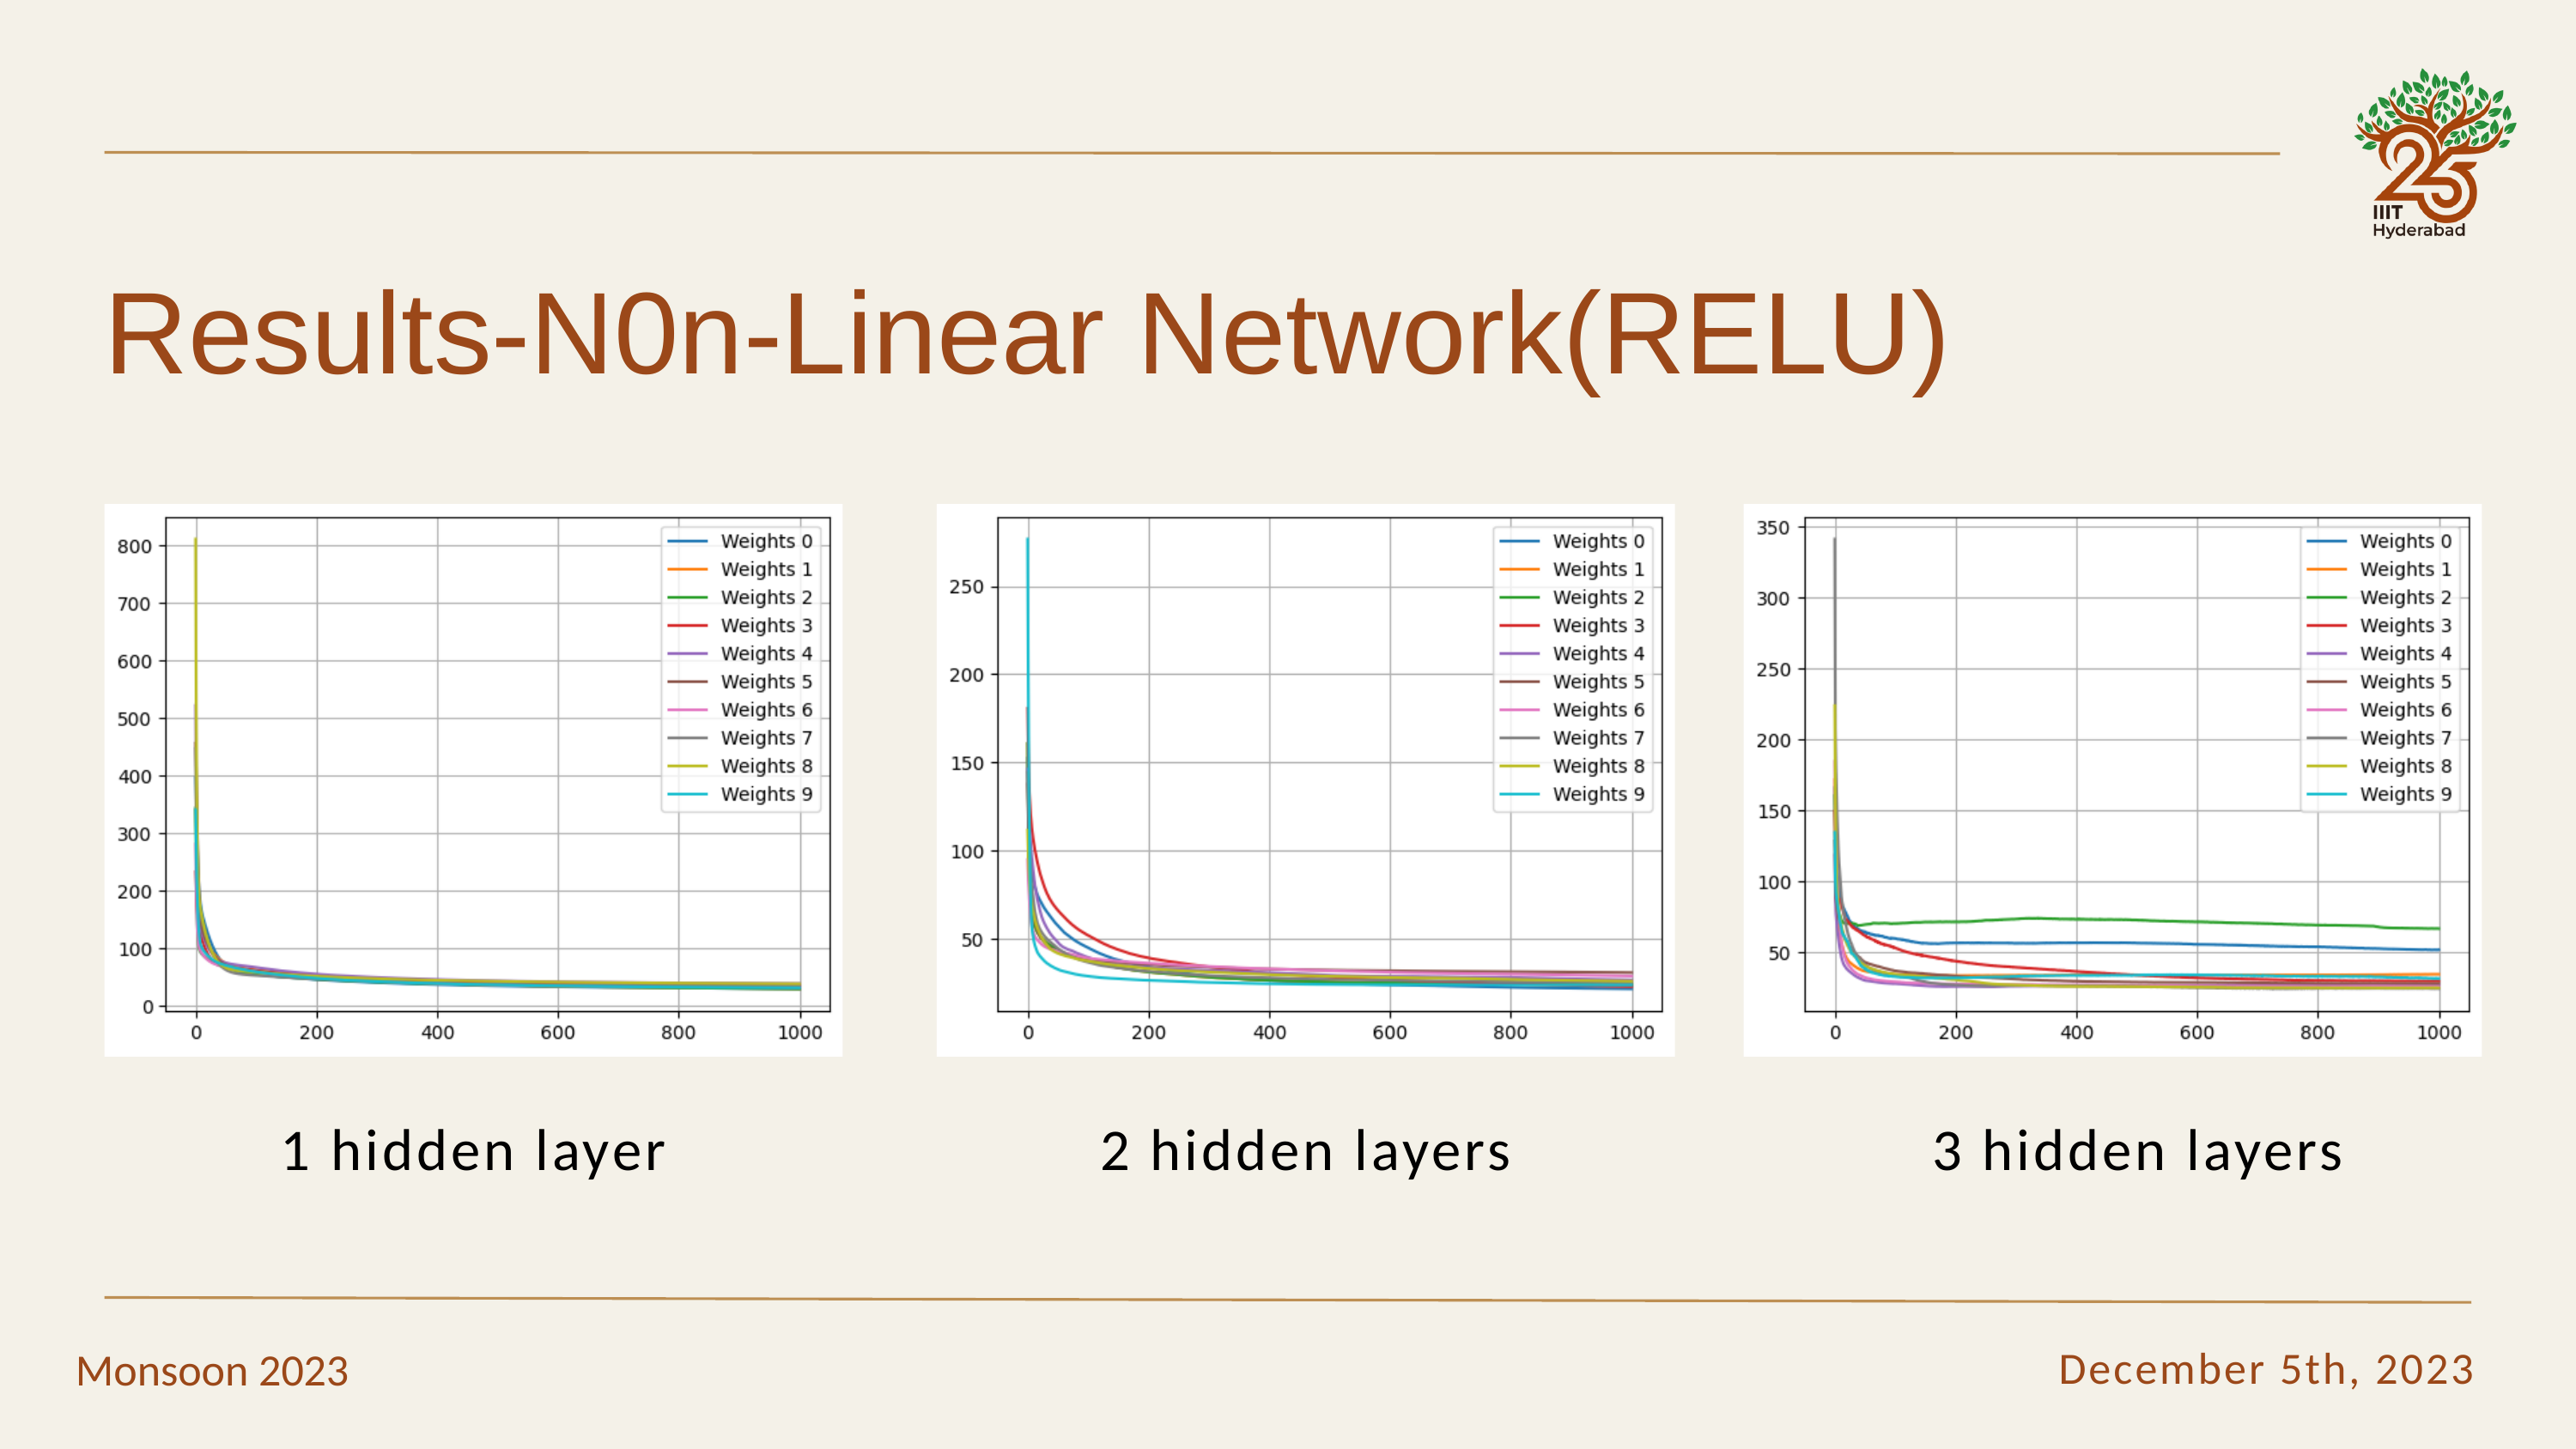

Results-N0n-Linear Network(RELU)

1 hidden layer
2 hidden layers
3 hidden layers

December 5th, 2023
Monsoon 2023